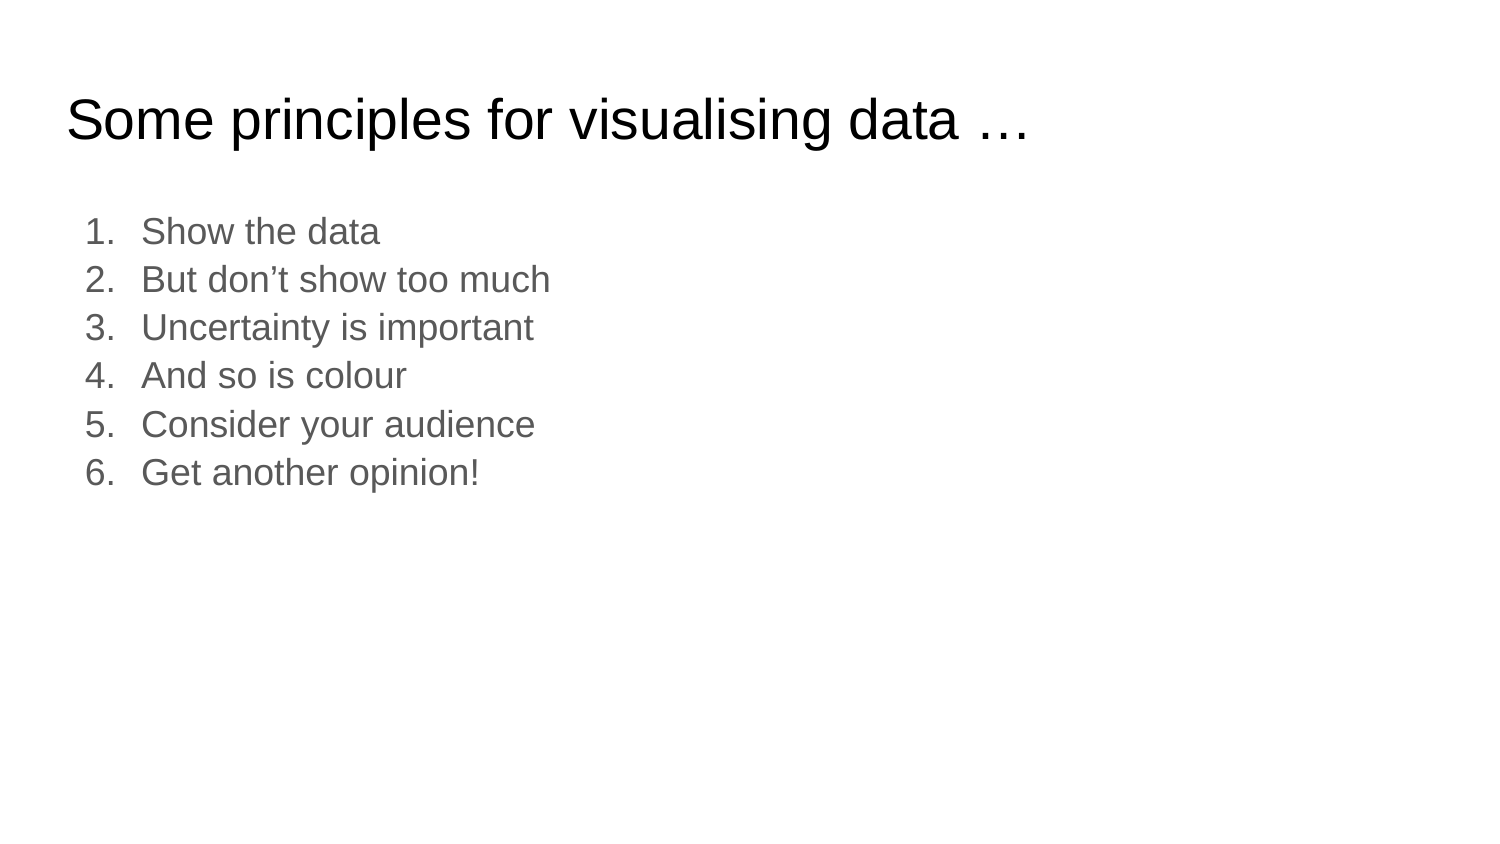

# Some principles for visualising data …
Show the data
But don’t show too much
Uncertainty is important
And so is colour
Consider your audience
Get another opinion!